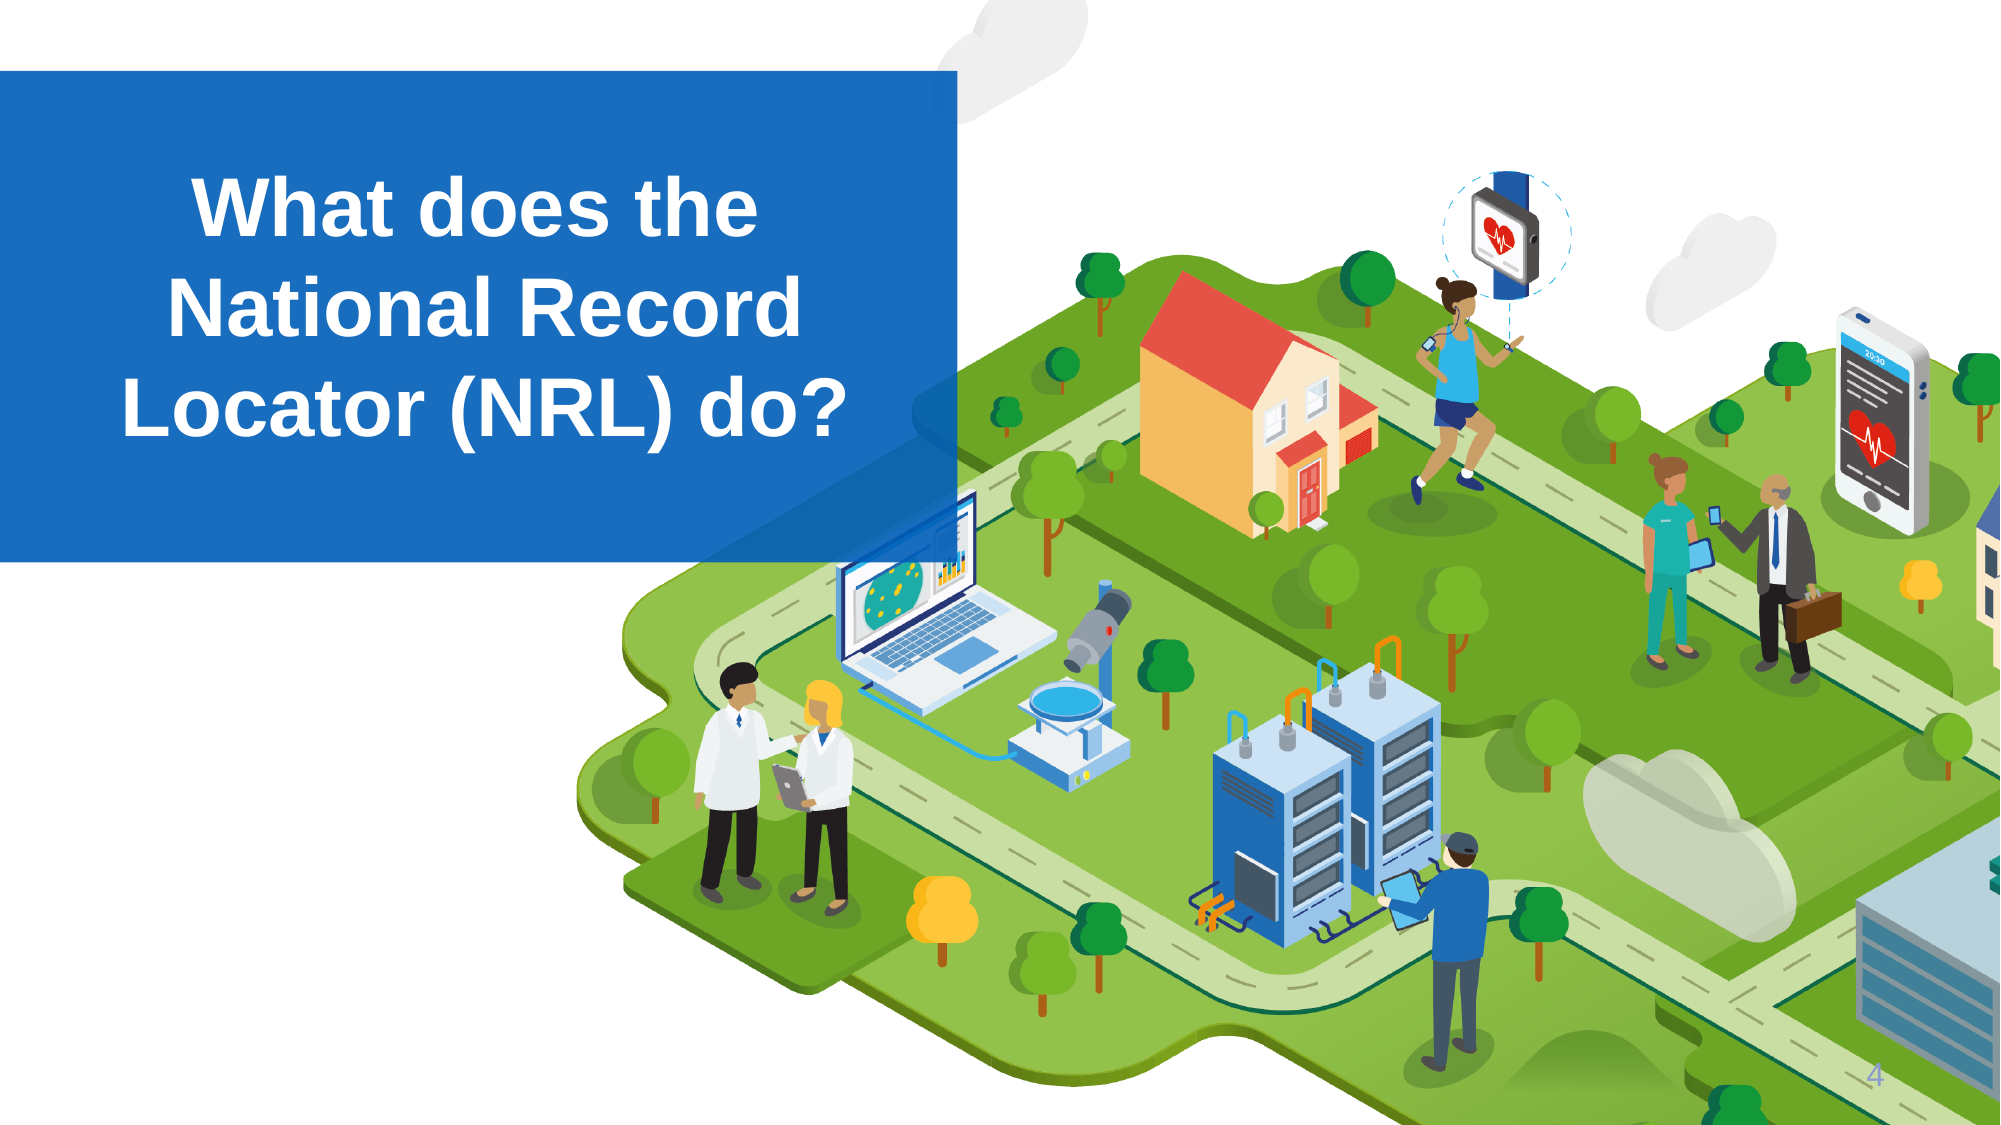

What does the National Record Locator (NRL) do?
4